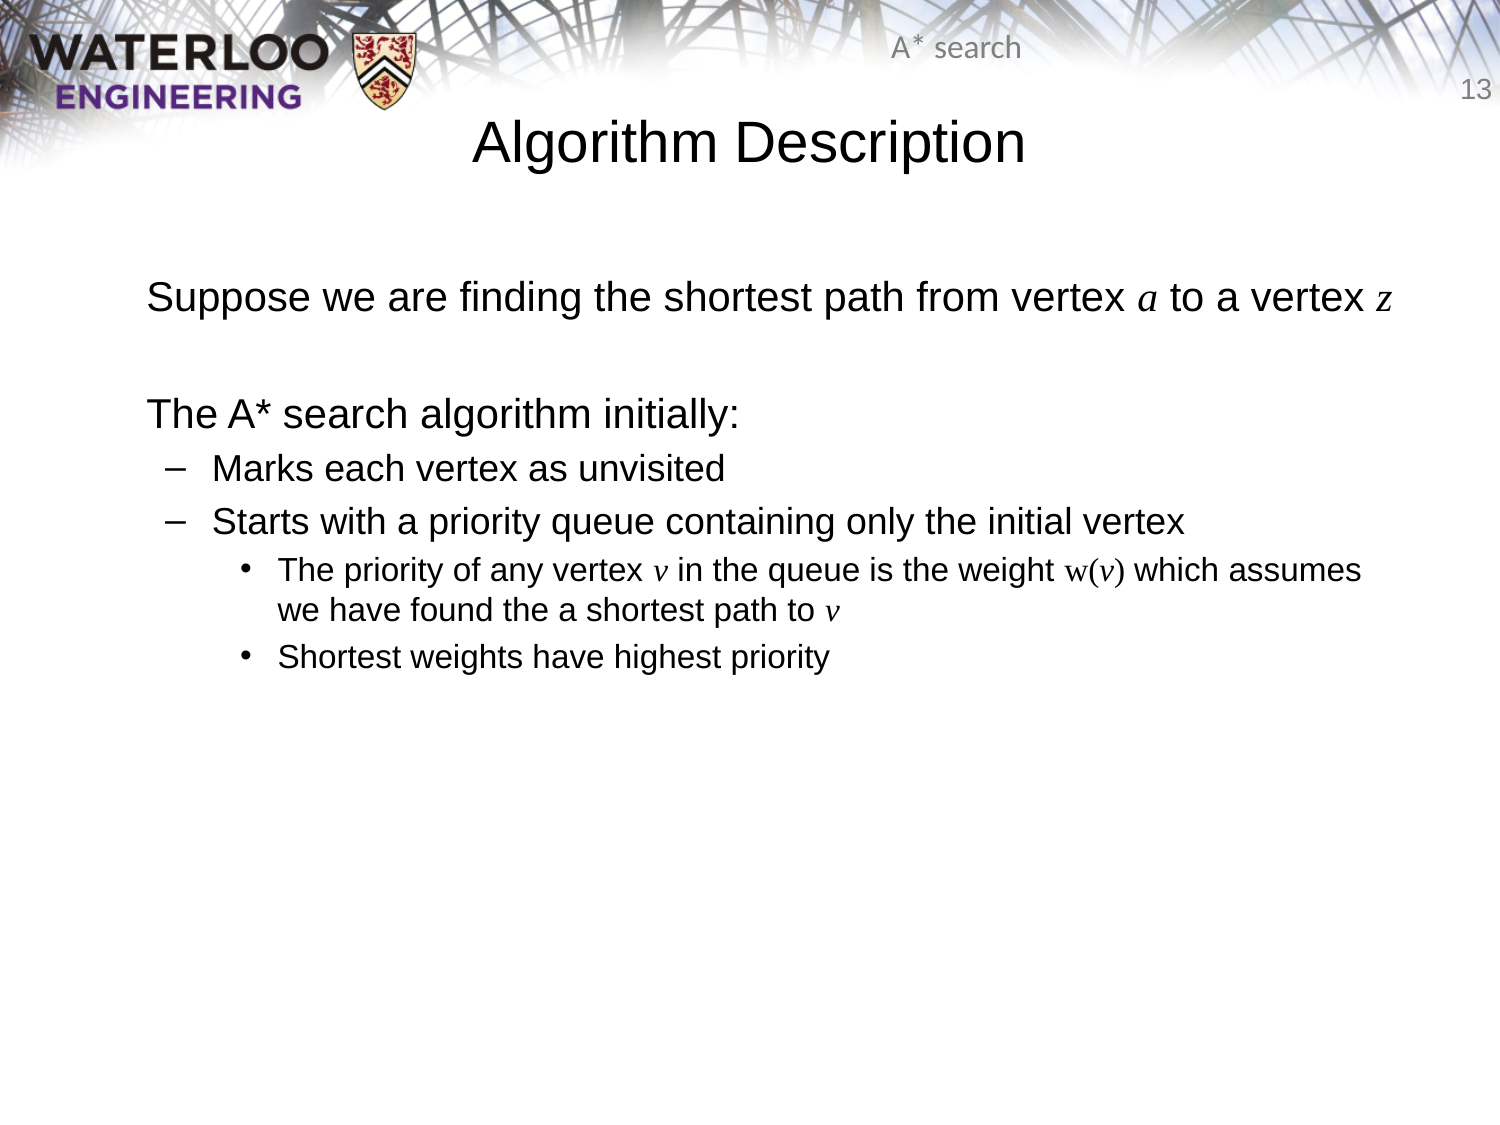

# Algorithm Description
	Suppose we are finding the shortest path from vertex a to a vertex z

	The A* search algorithm initially:
Marks each vertex as unvisited
Starts with a priority queue containing only the initial vertex
The priority of any vertex v in the queue is the weight w(v) which assumes we have found the a shortest path to v
Shortest weights have highest priority